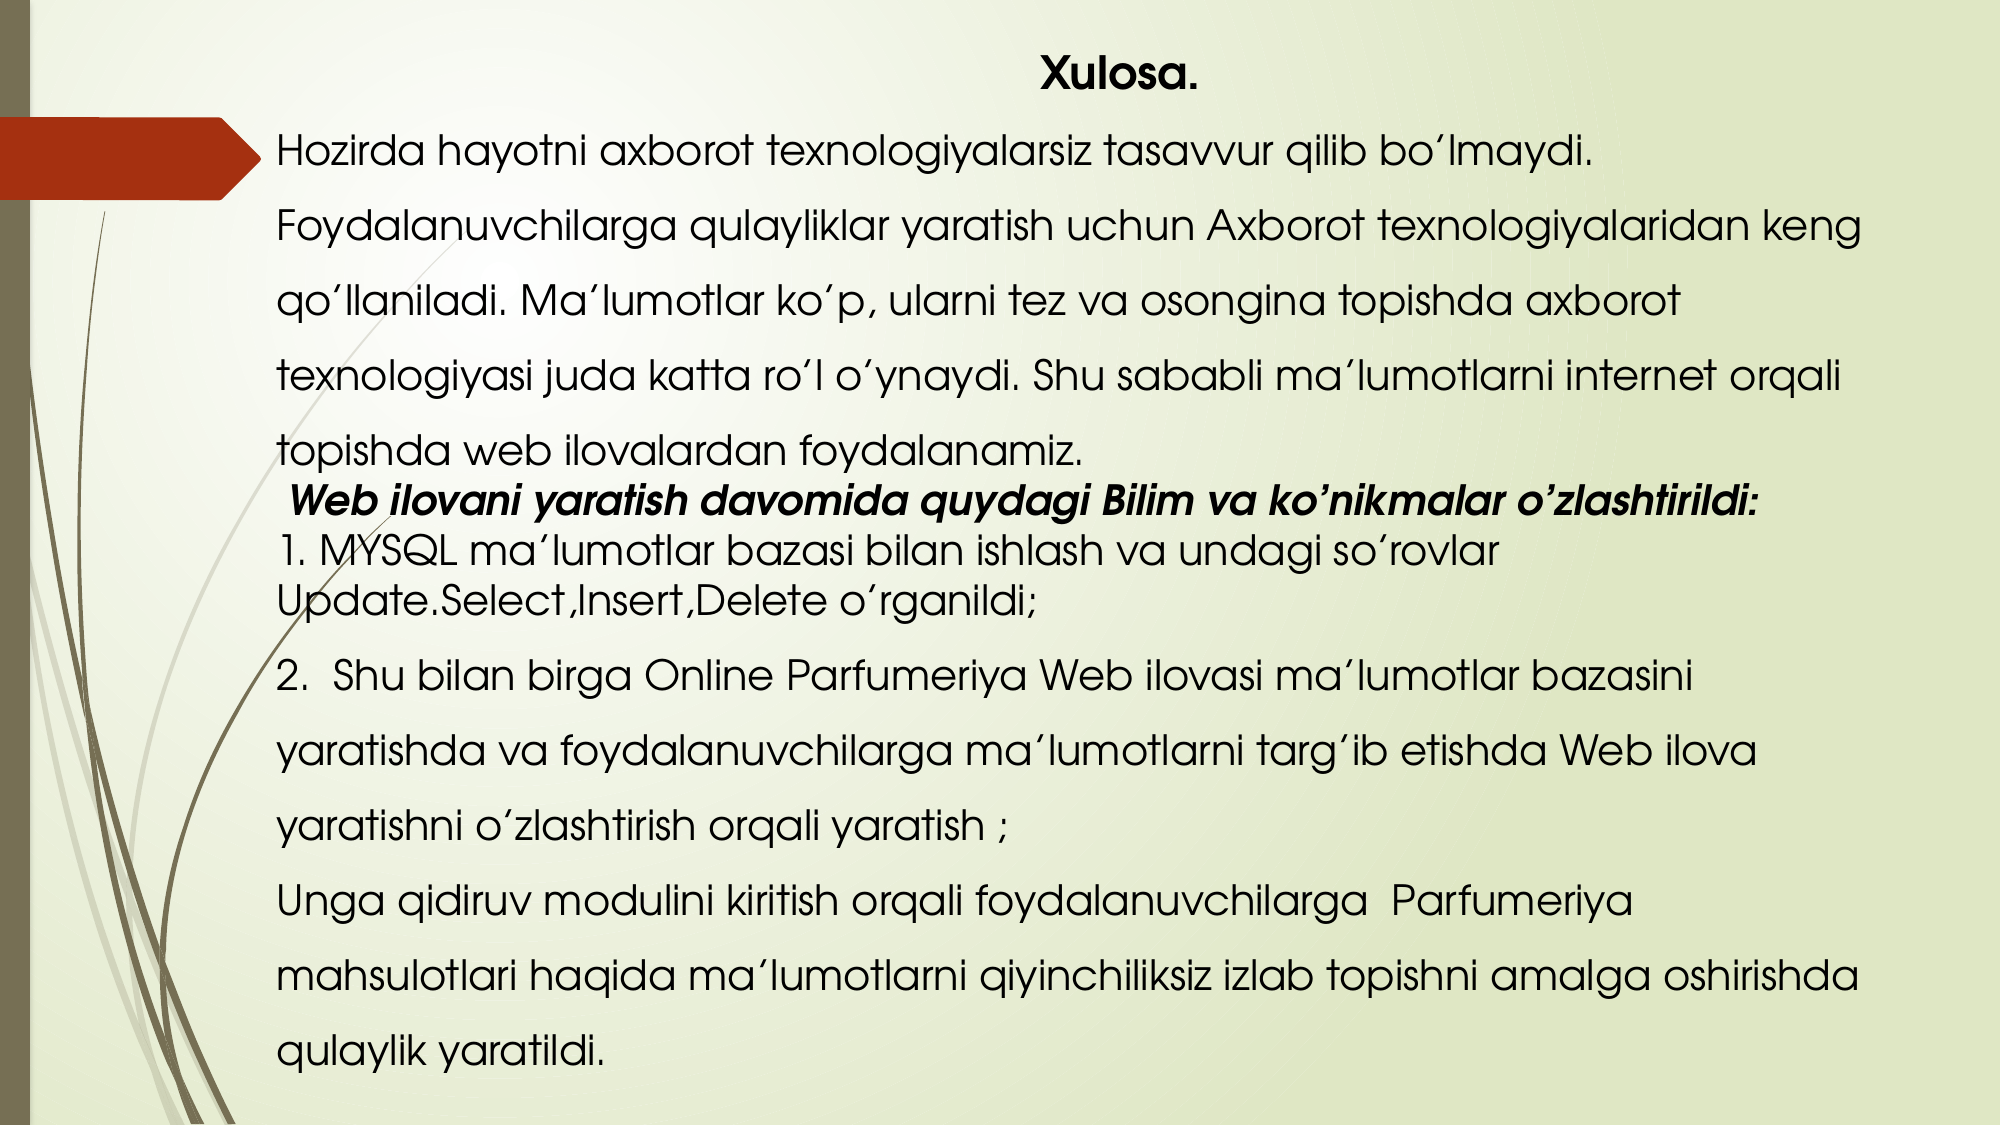

Xulosa.
Hozirda hayotni axborot texnologiyalarsiz tasavvur qilib bo’lmaydi. Foydalanuvchilarga qulayliklar yaratish uchun Axborot texnologiyalaridan keng qo’llaniladi. Ma’lumotlar ko’p, ularni tez va osongina topishda axborot texnologiyasi juda katta ro’l o’ynaydi. Shu sababli ma’lumotlarni internet orqali topishda web ilovalardan foydalanamiz.
 Web ilovani yaratish davomida quydagi Bilim va ko’nikmalar o’zlashtirildi:
1. MYSQL ma’lumotlar bazasi bilan ishlash va undagi so’rovlar Update.Select,Insert,Delete o’rganildi;
2.  Shu bilan birga Online Parfumeriya Web ilovasi ma’lumotlar bazasini yaratishda va foydalanuvchilarga ma’lumotlarni targ’ib etishda Web ilova yaratishni o’zlashtirish orqali yaratish ;
Unga qidiruv modulini kiritish orqali foydalanuvchilarga  Parfumeriya mahsulotlari haqida ma’lumotlarni qiyinchiliksiz izlab topishni amalga oshirishda qulaylik yaratildi.